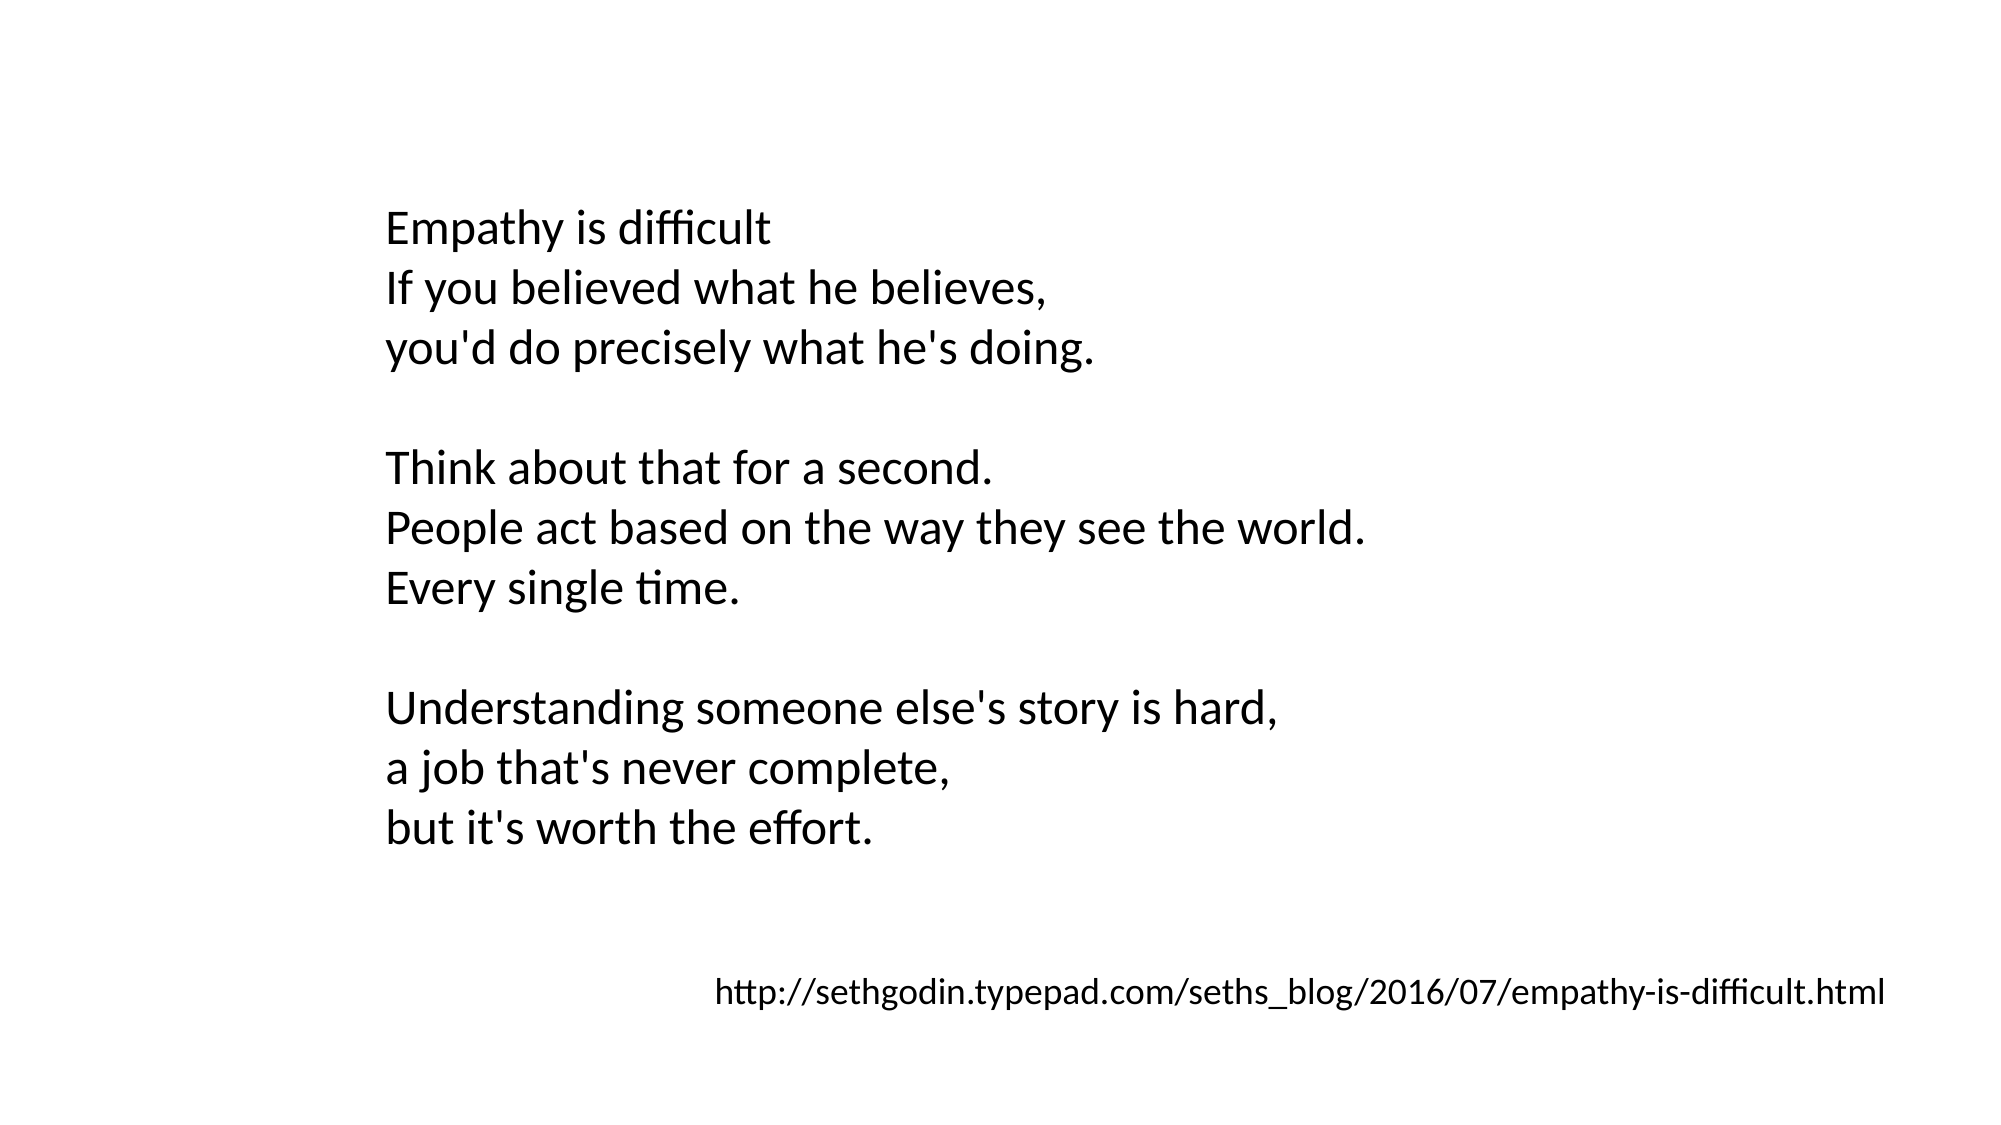

Empathy is difficult
If you believed what he believes,
you'd do precisely what he's doing.

Think about that for a second.
People act based on the way they see the world.
Every single time.

Understanding someone else's story is hard,
a job that's never complete,
but it's worth the effort.
http://sethgodin.typepad.com/seths_blog/2016/07/empathy-is-difficult.html